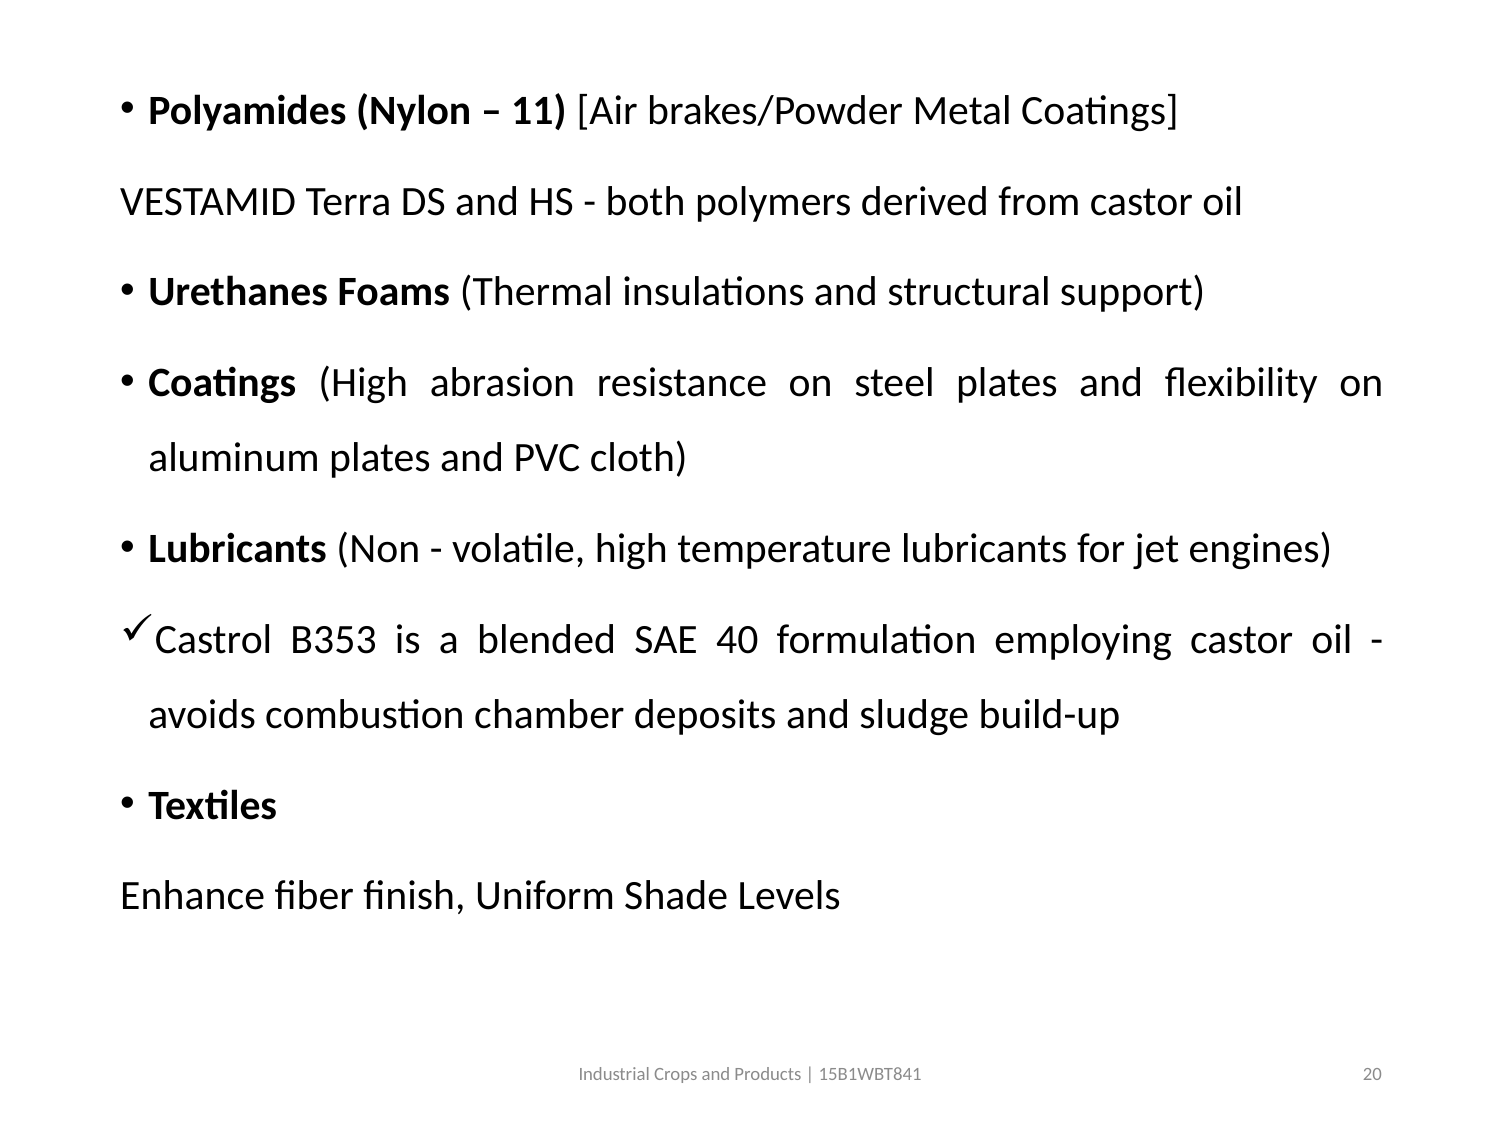

Polyamides (Nylon – 11) [Air brakes/Powder Metal Coatings]
VESTAMID Terra DS and HS - both polymers derived from castor oil
Urethanes Foams (Thermal insulations and structural support)
Coatings (High abrasion resistance on steel plates and ﬂexibility on aluminum plates and PVC cloth)
Lubricants (Non - volatile, high temperature lubricants for jet engines)
Castrol B353 is a blended SAE 40 formulation employing castor oil - avoids combustion chamber deposits and sludge build-up
Textiles
Enhance fiber finish, Uniform Shade Levels
Industrial Crops and Products | 15B1WBT841
20